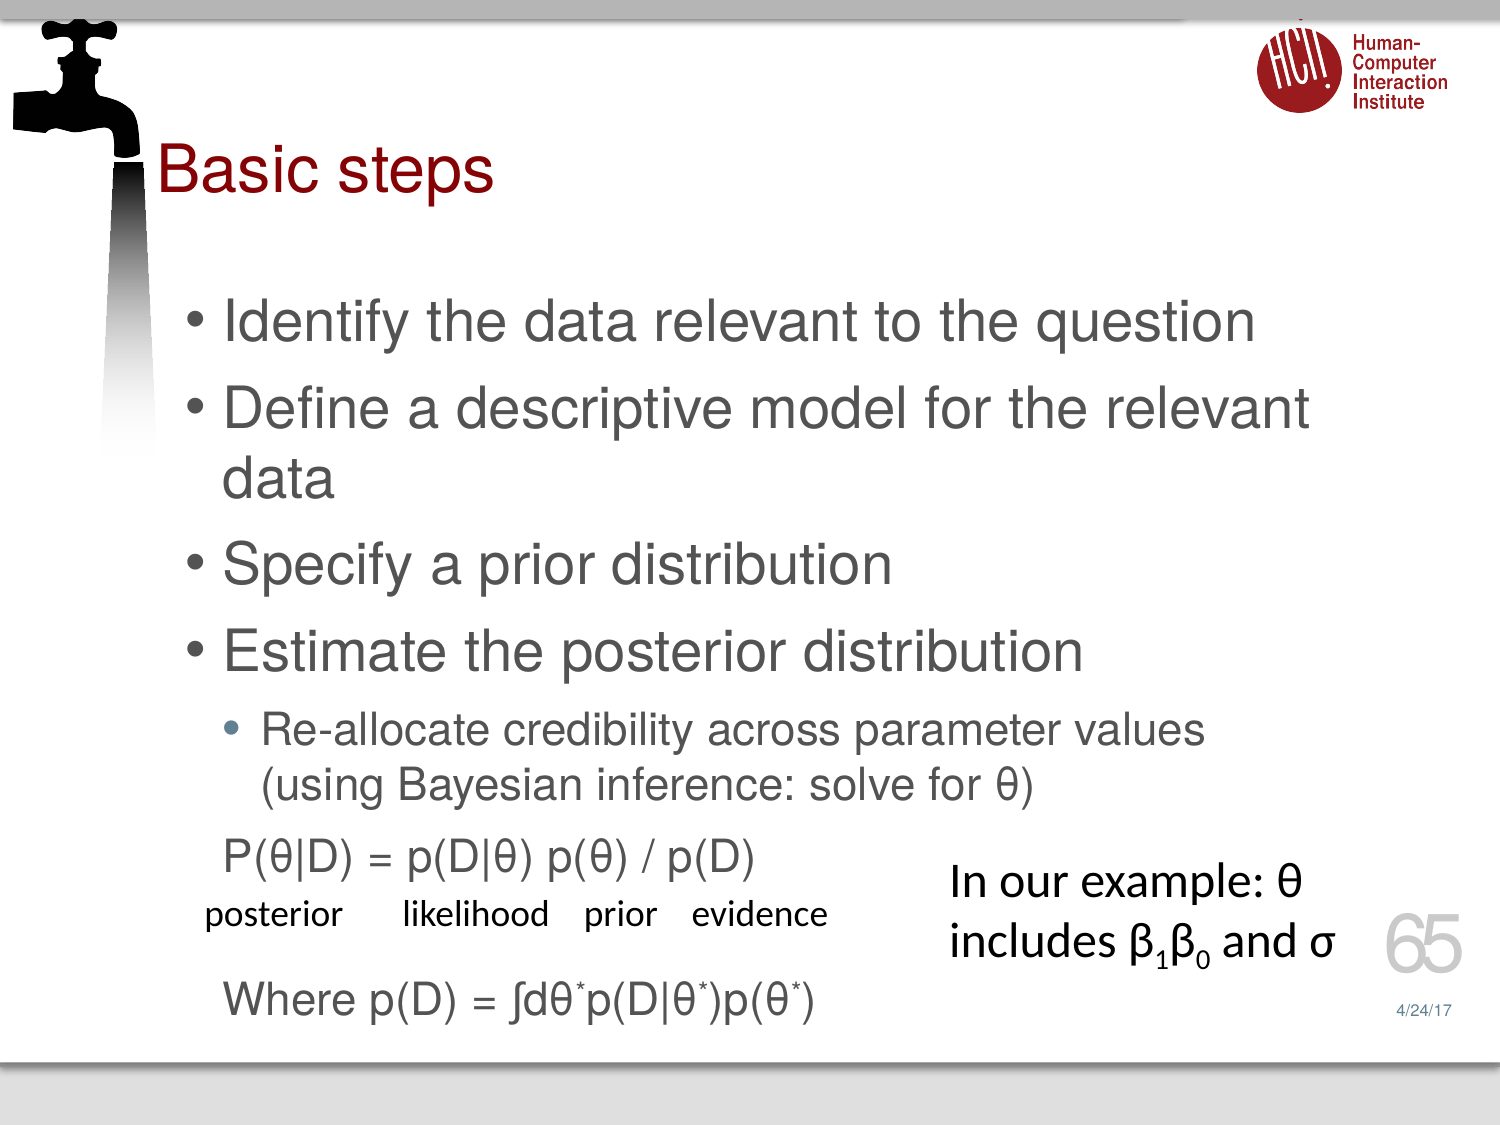

# Basic steps
Identify the data relevant to the question
Define a descriptive model for the relevant data
Specify a prior distribution
Estimate the posterior distribution
Re-allocate credibility across parameter values (using Bayesian inference: solve for θ)
P(θ|D) = p(D|θ) p(θ) / p(D)

Where p(D) = ∫dθ*p(D|θ*)p(θ*)
In our example: θ includes β1β0 and σ

posterior       likelihood    prior    evidence
65
4/24/17